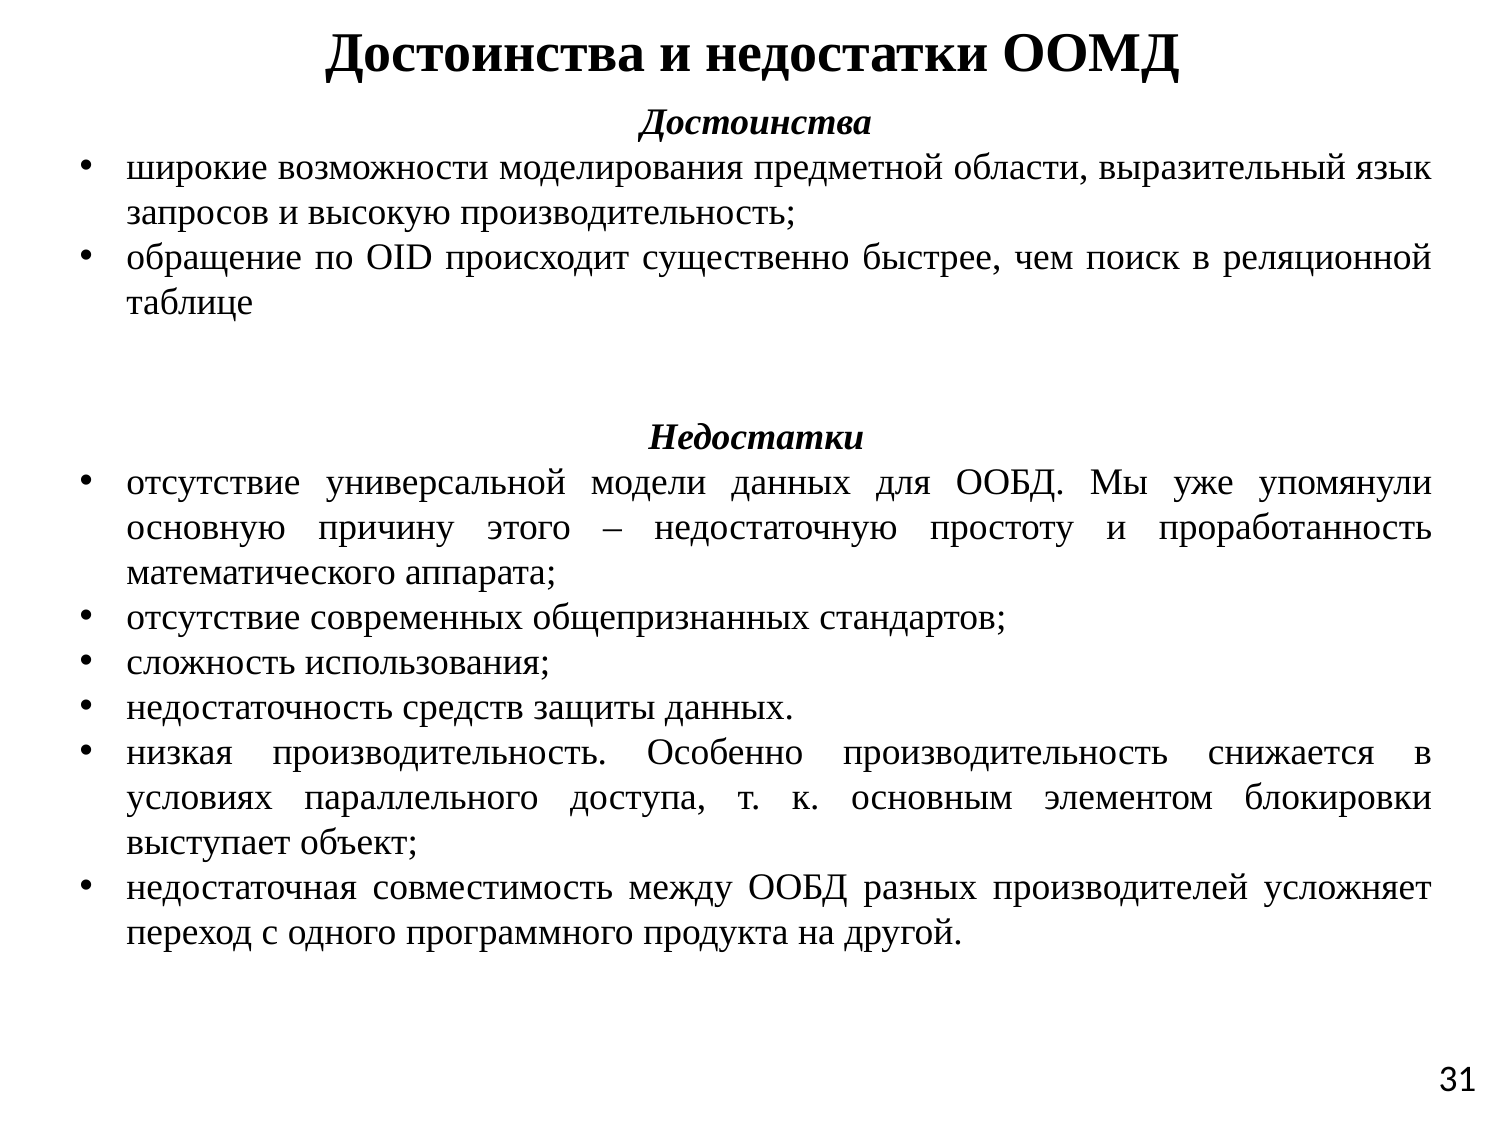

# Достоинства и недостатки ООМД
Достоинства
широкие возможности моделирования предметной области, выразительный язык запросов и высокую производительность;
обращение по OID происходит существенно быстрее, чем поиск в реляционной таблице

Недостатки
отсутствие универсальной модели данных для ООБД. Мы уже упомянули основную причину этого – недостаточную простоту и проработанность математического аппарата;
отсутствие современных общепризнанных стандартов;
сложность использования;
недостаточность средств защиты данных.
низкая производительность. Особенно производительность снижается в условиях параллельного доступа, т. к. основным элементом блокировки выступает объект;
недостаточная совместимость между ООБД разных производителей усложняет переход с одного программного продукта на другой.
31